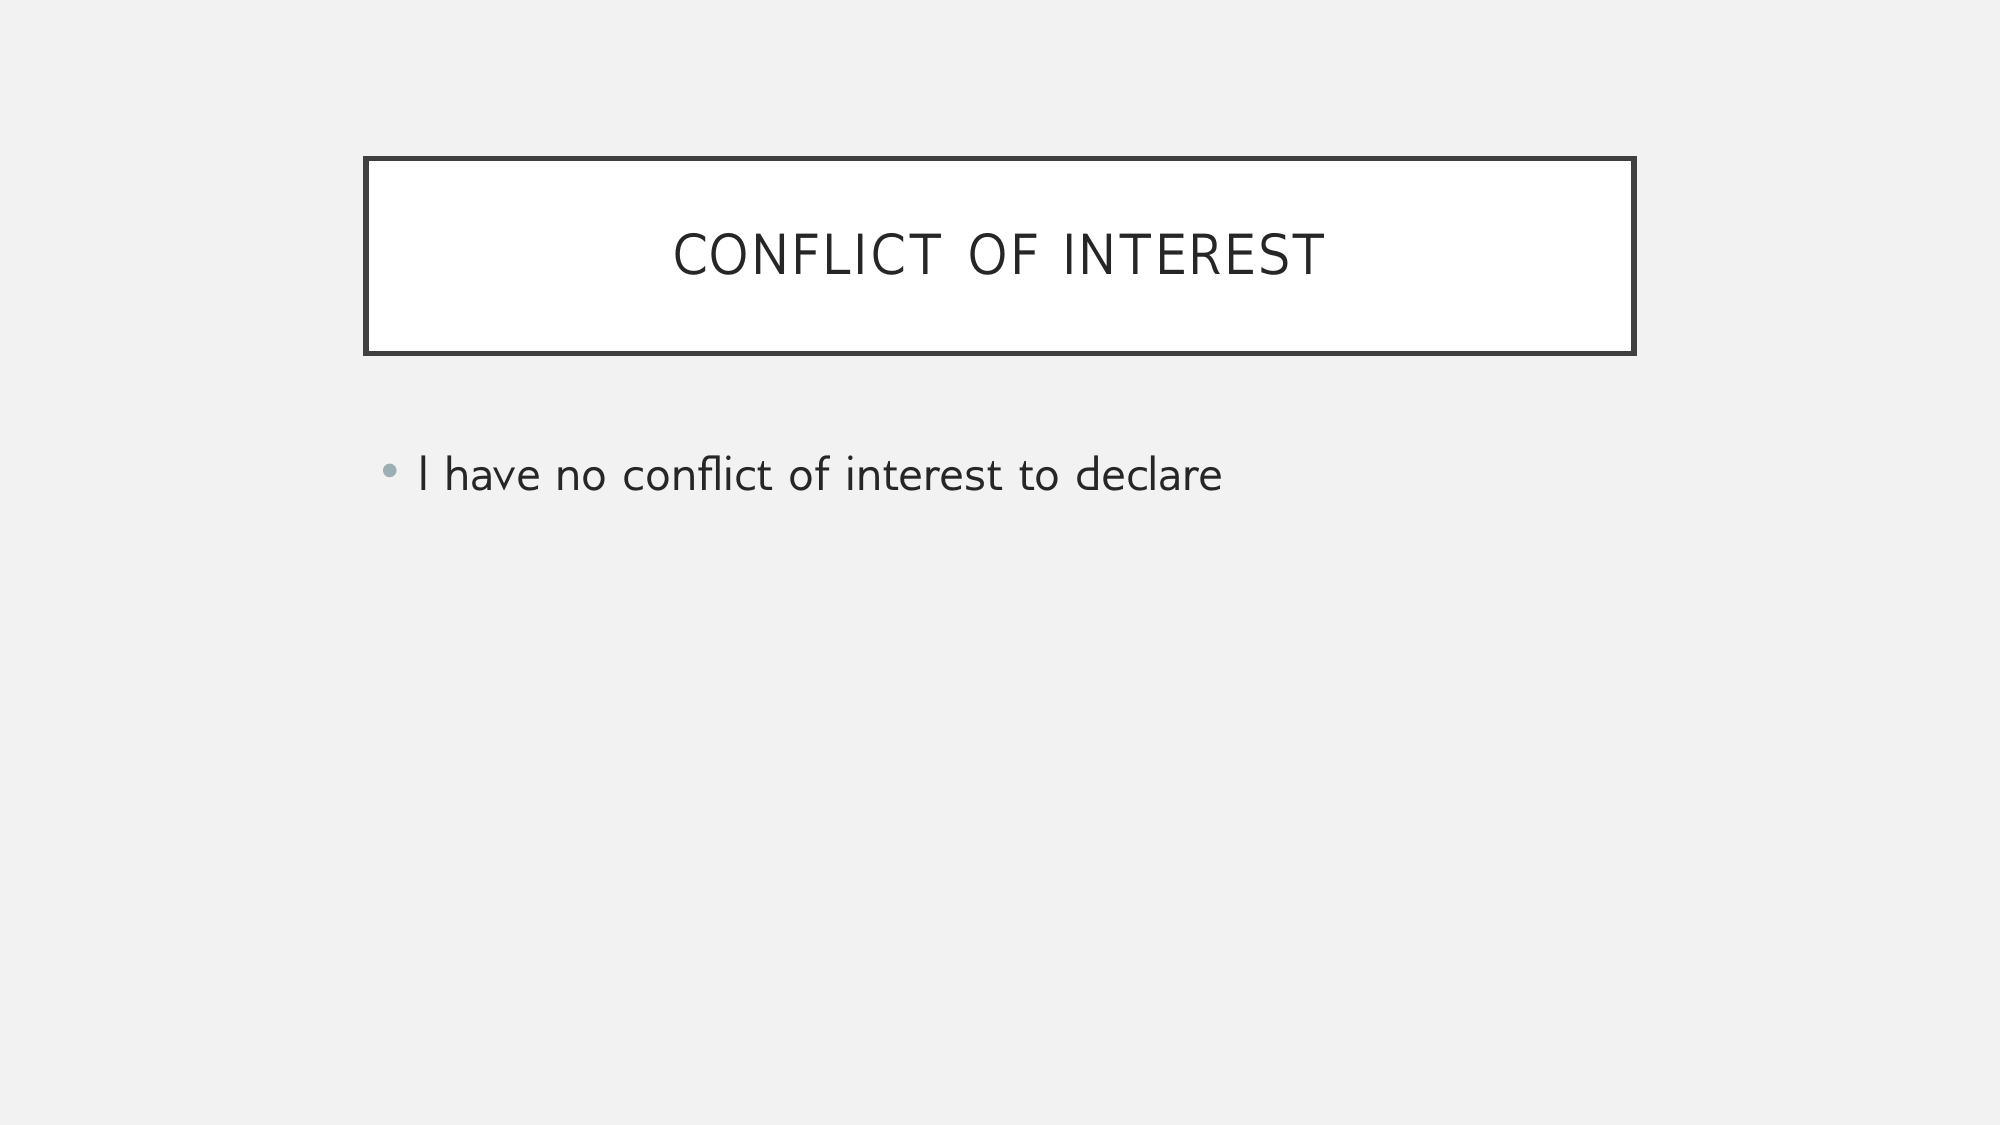

# Conflict of Interest
I have no conflict of interest to declare